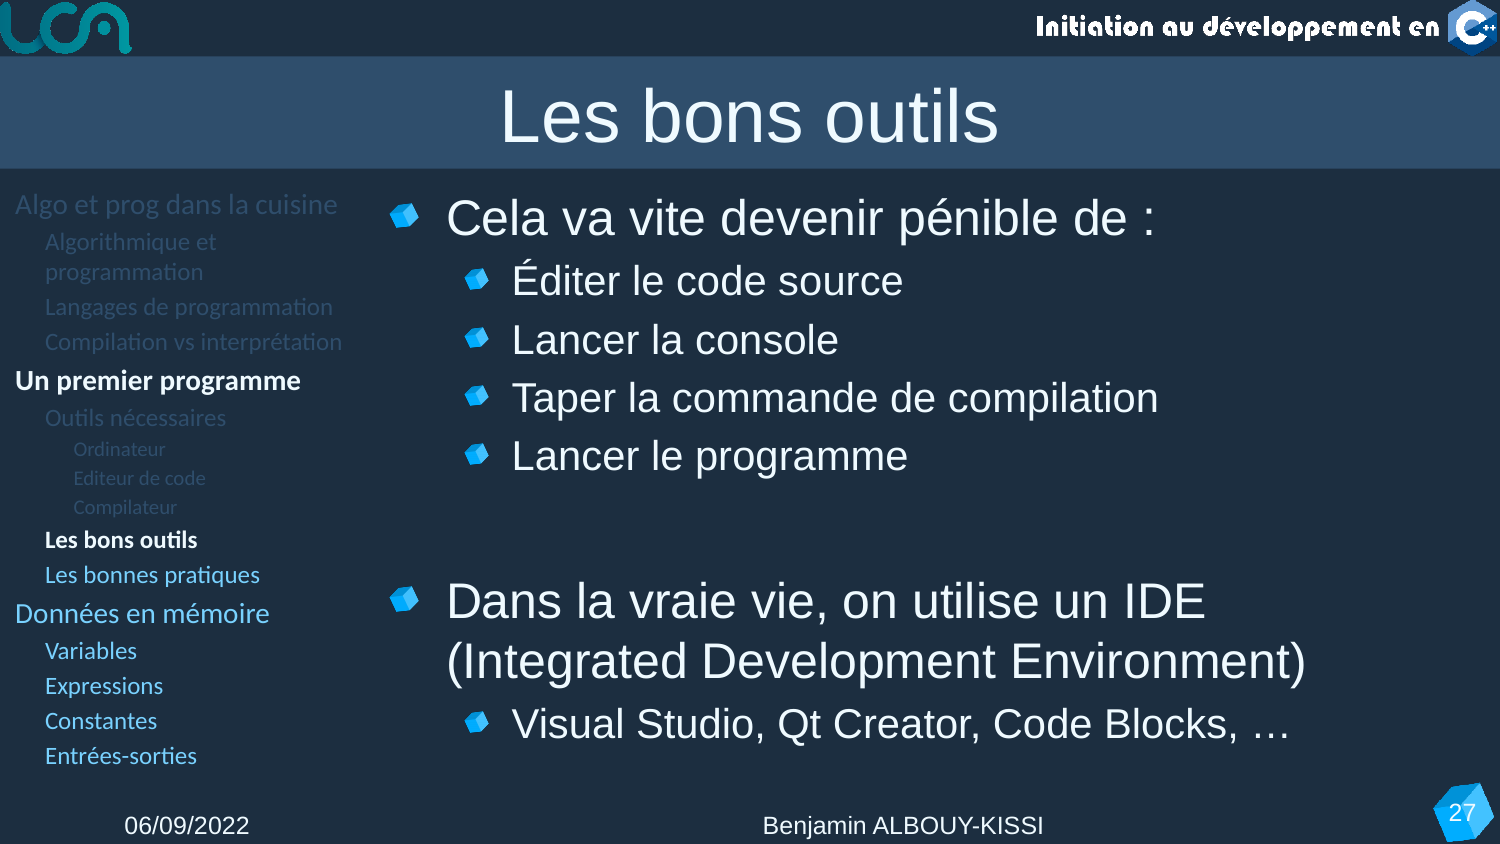

# Les bons outils
Algo et prog dans la cuisine
Algorithmique et programmation
Langages de programmation
Compilation vs interprétation
Un premier programme
Outils nécessaires
Ordinateur
Editeur de code
Compilateur
Les bons outils
Les bonnes pratiques
Données en mémoire
Variables
Expressions
Constantes
Entrées-sorties
Cela va vite devenir pénible de :
Éditer le code source
Lancer la console
Taper la commande de compilation
Lancer le programme

Dans la vraie vie, on utilise un IDE (Integrated Development Environment)
Visual Studio, Qt Creator, Code Blocks, …
27
06/09/2022
Benjamin ALBOUY-KISSI